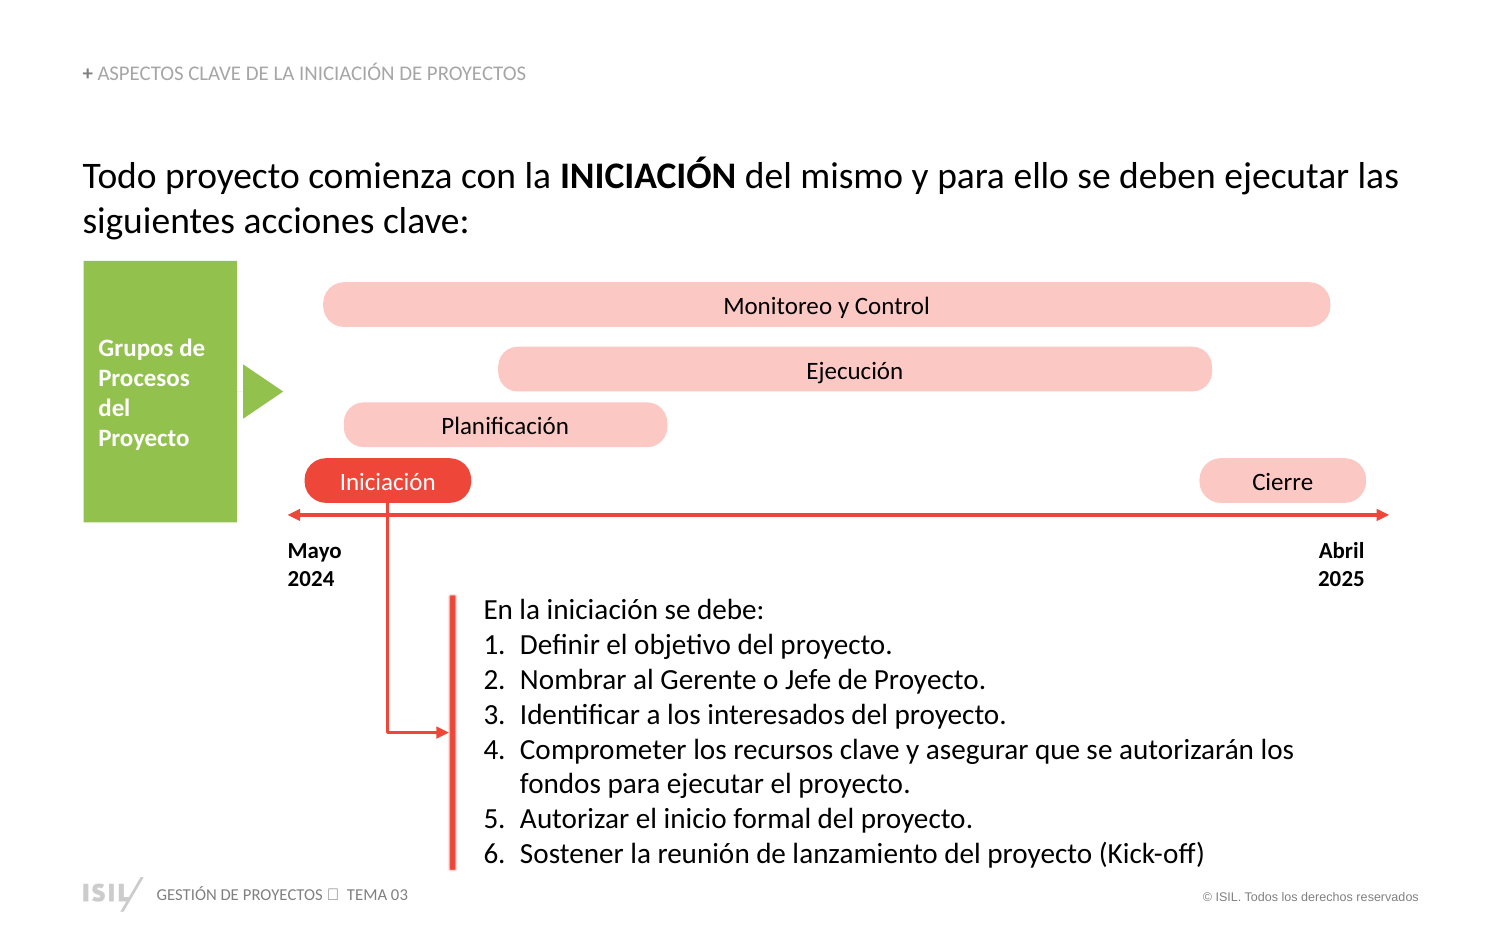

+ ASPECTOS CLAVE DE LA INICIACIÓN DE PROYECTOS
Todo proyecto comienza con la INICIACIÓN del mismo y para ello se deben ejecutar las siguientes acciones clave:
Grupos de Procesos del Proyecto
Monitoreo y Control
Ejecución
Planificación
Iniciación
Cierre
Mayo 2024
Abril 2025
En la iniciación se debe:
Definir el objetivo del proyecto.
Nombrar al Gerente o Jefe de Proyecto.
Identificar a los interesados del proyecto.
Comprometer los recursos clave y asegurar que se autorizarán los fondos para ejecutar el proyecto.
Autorizar el inicio formal del proyecto.
Sostener la reunión de lanzamiento del proyecto (Kick-off)